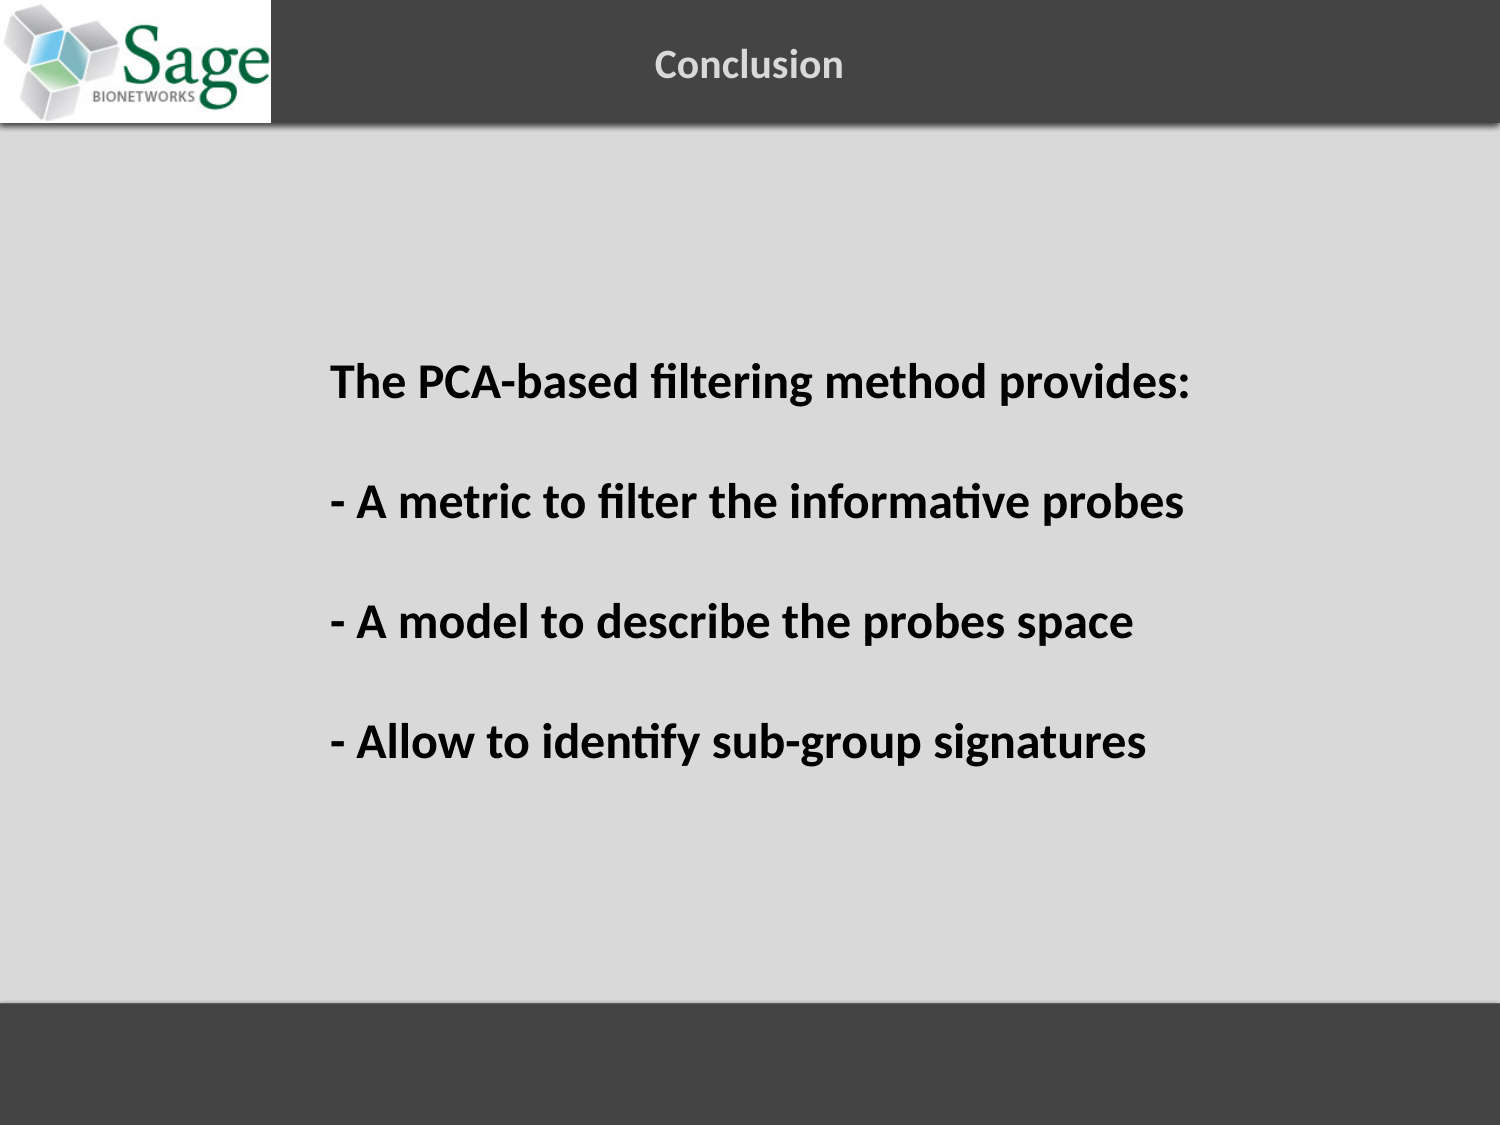

Conclusion
The PCA-based filtering method provides:

- A metric to filter the informative probes

- A model to describe the probes space

- Allow to identify sub-group signatures